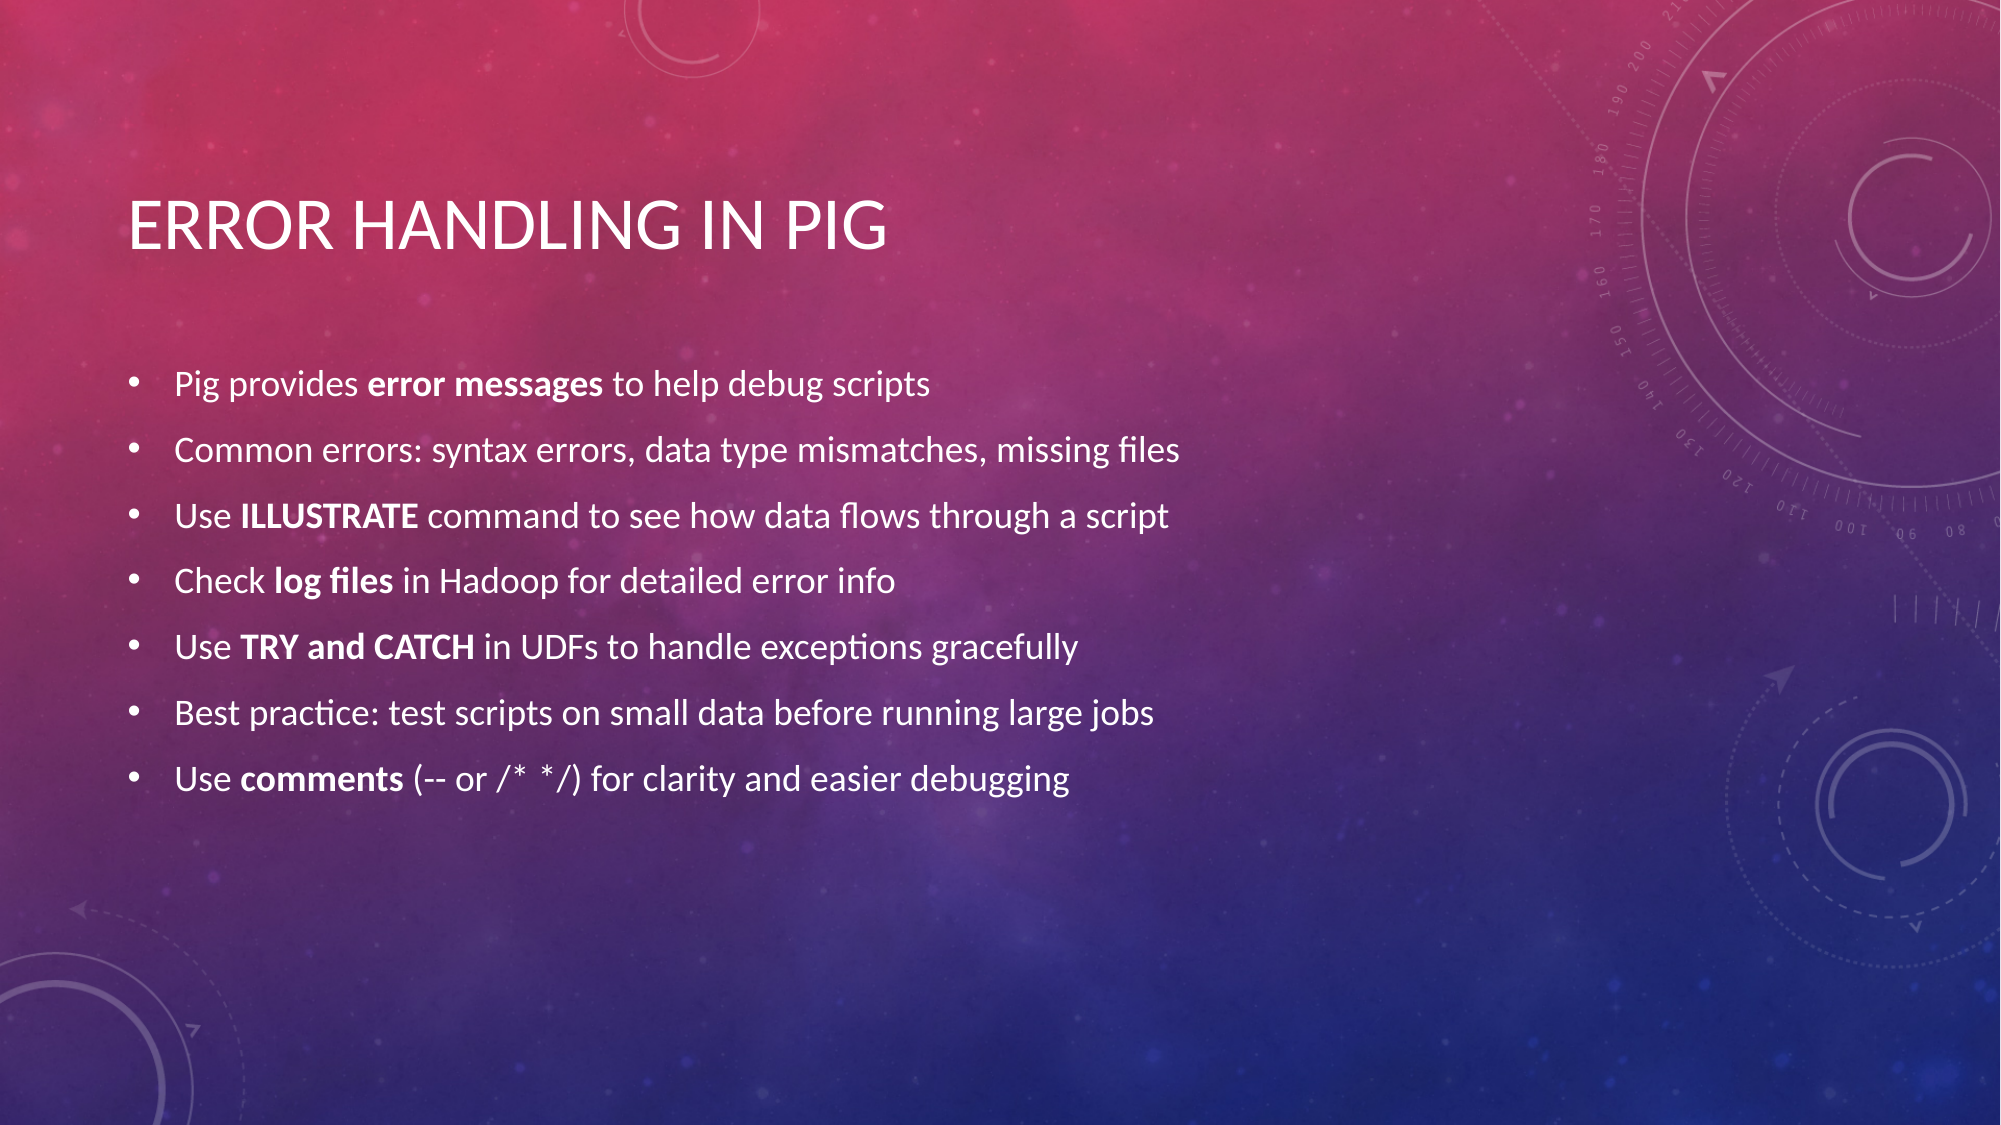

# ERROR HANDLING IN PIG
Pig provides error messages to help debug scripts
Common errors: syntax errors, data type mismatches, missing files
Use ILLUSTRATE command to see how data flows through a script
Check log files in Hadoop for detailed error info
Use TRY and CATCH in UDFs to handle exceptions gracefully
Best practice: test scripts on small data before running large jobs
Use comments (-- or /* */) for clarity and easier debugging